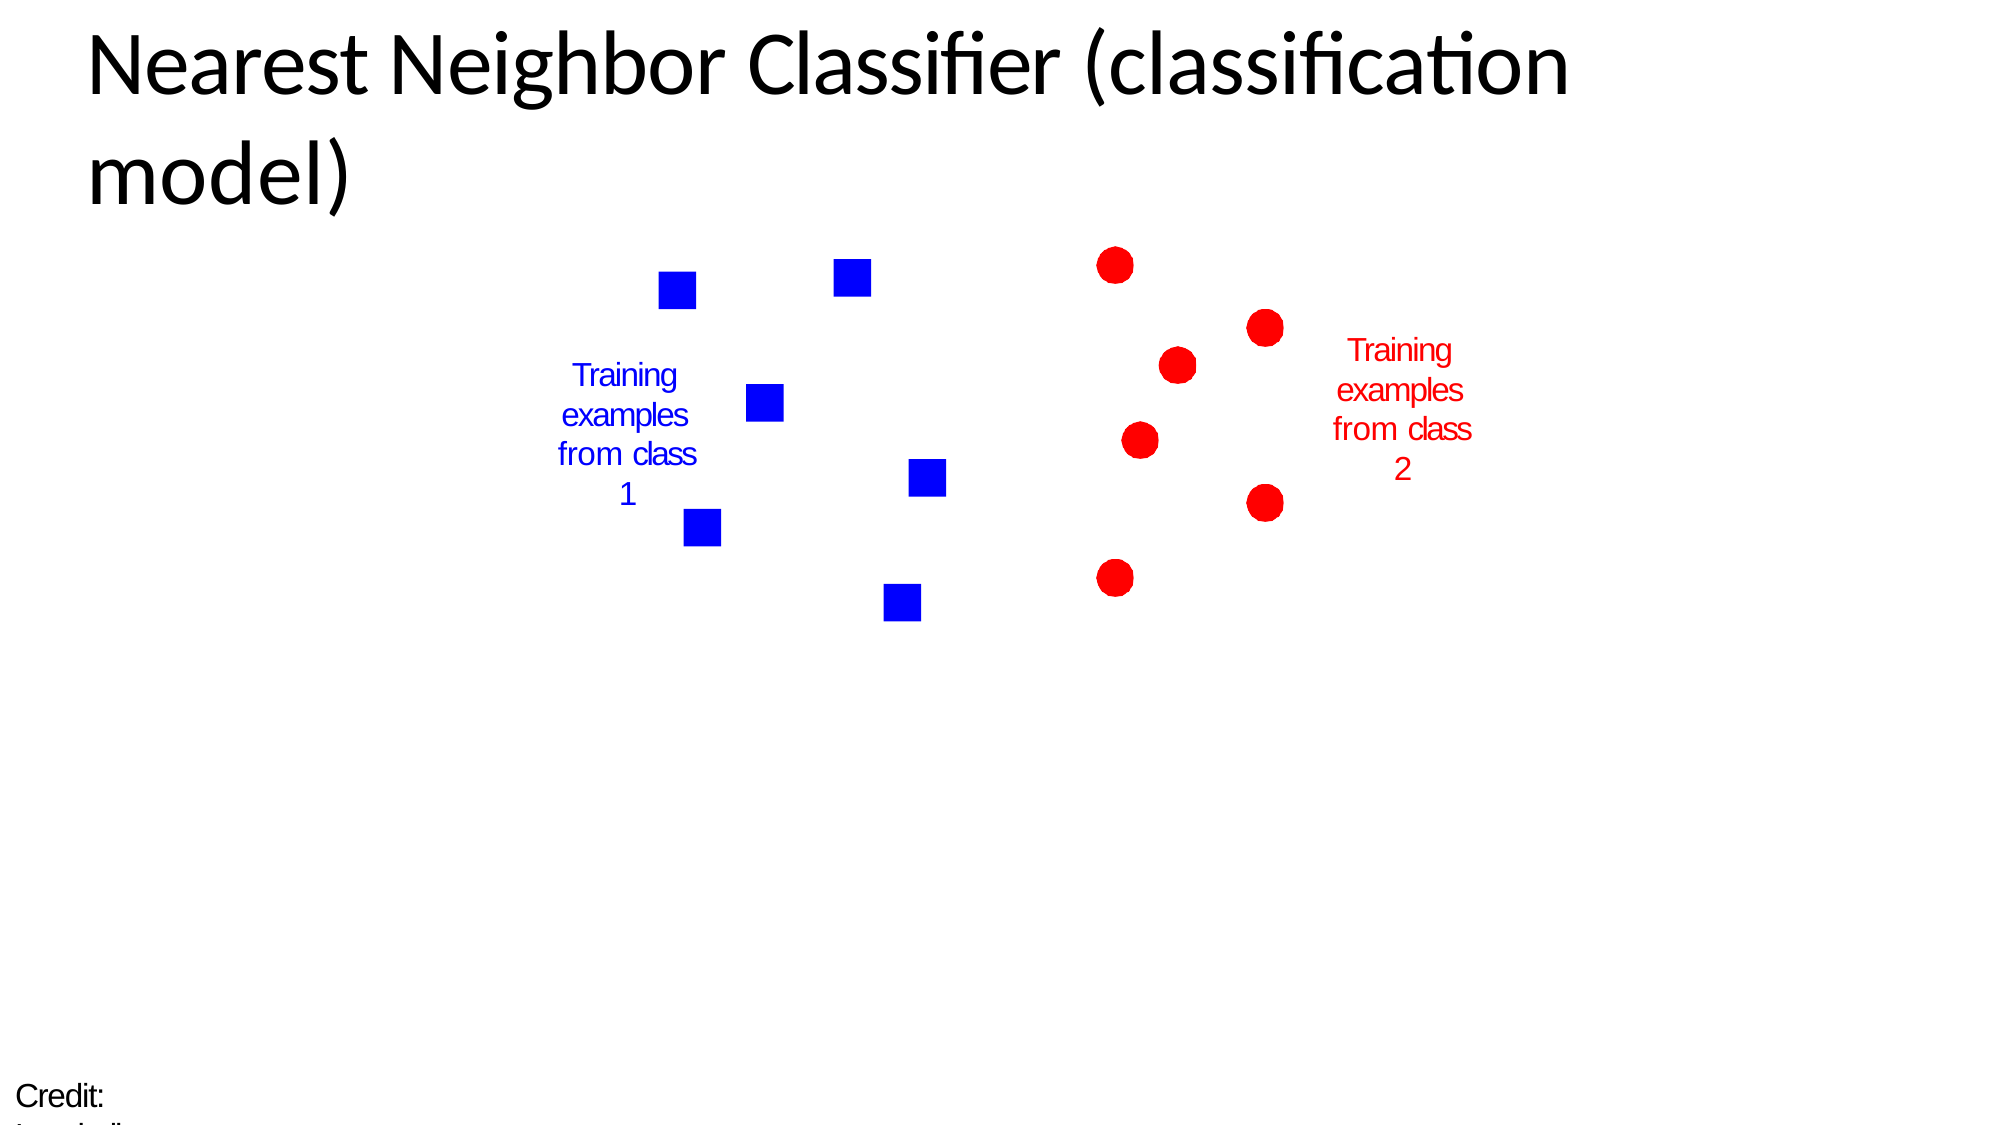

# Nearest Neighbor Classifier (classification model)

Training  examples  from class 2

Training  examples  from class 1

Credit: Lazebnik